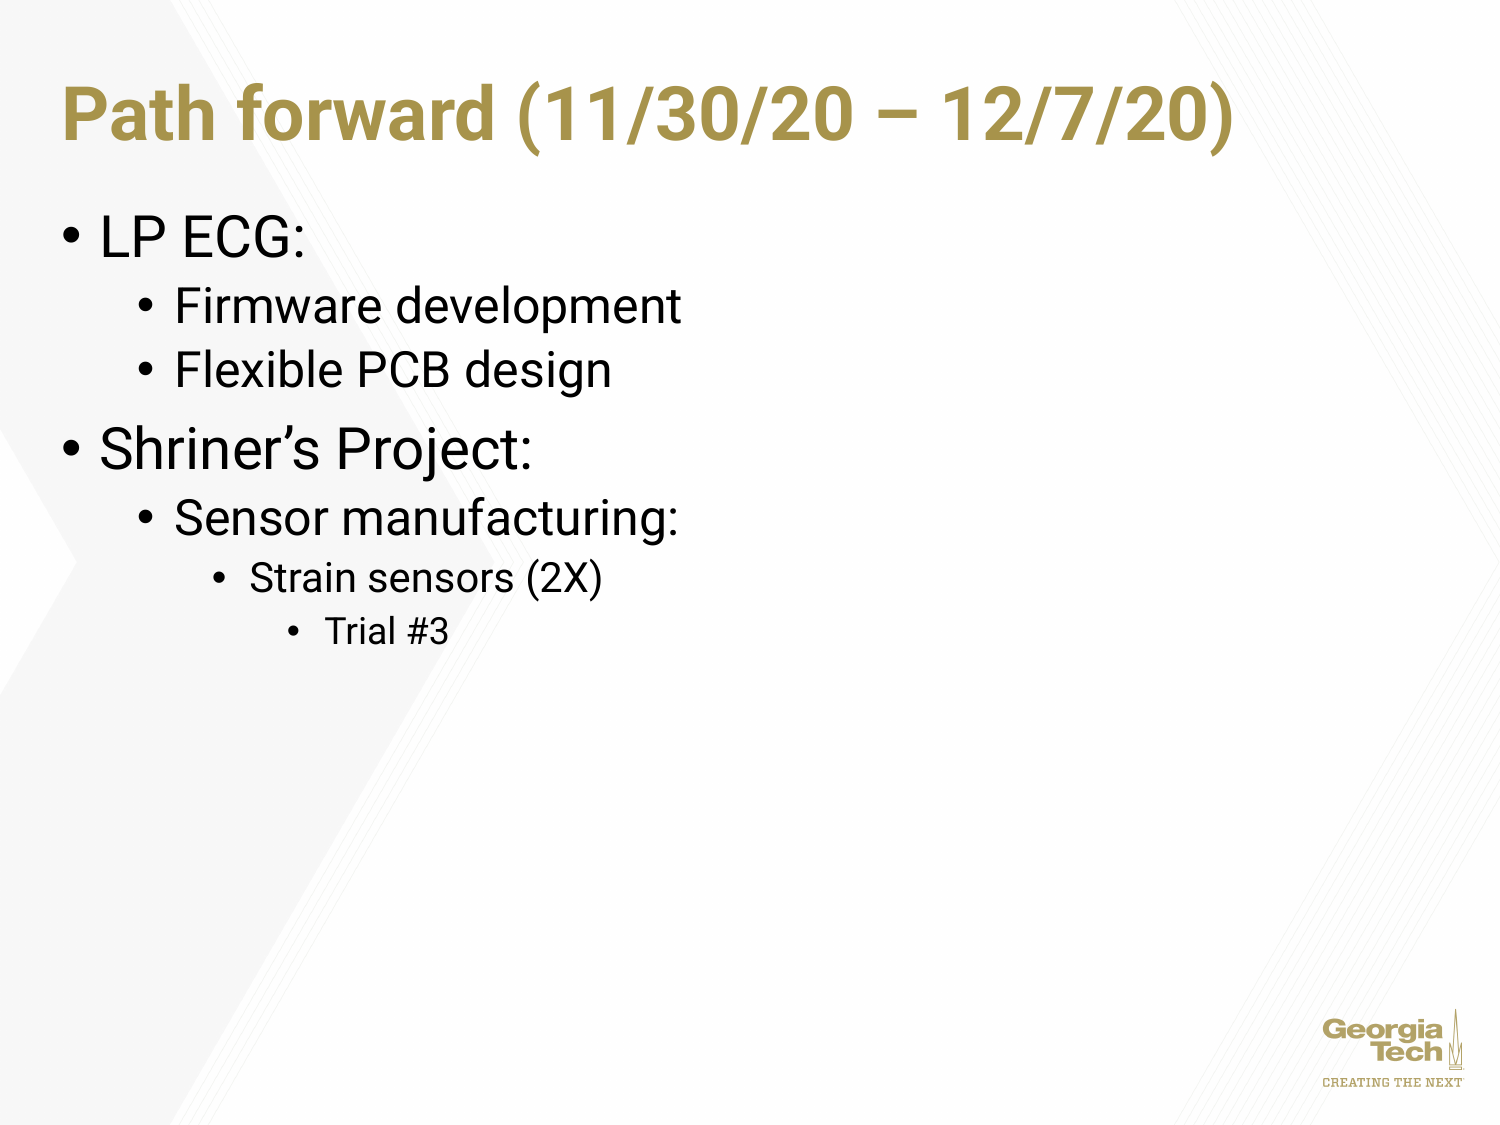

# Path forward (11/30/20 – 12/7/20)
LP ECG:
Firmware development
Flexible PCB design
Shriner’s Project:
Sensor manufacturing:
Strain sensors (2X)
Trial #3